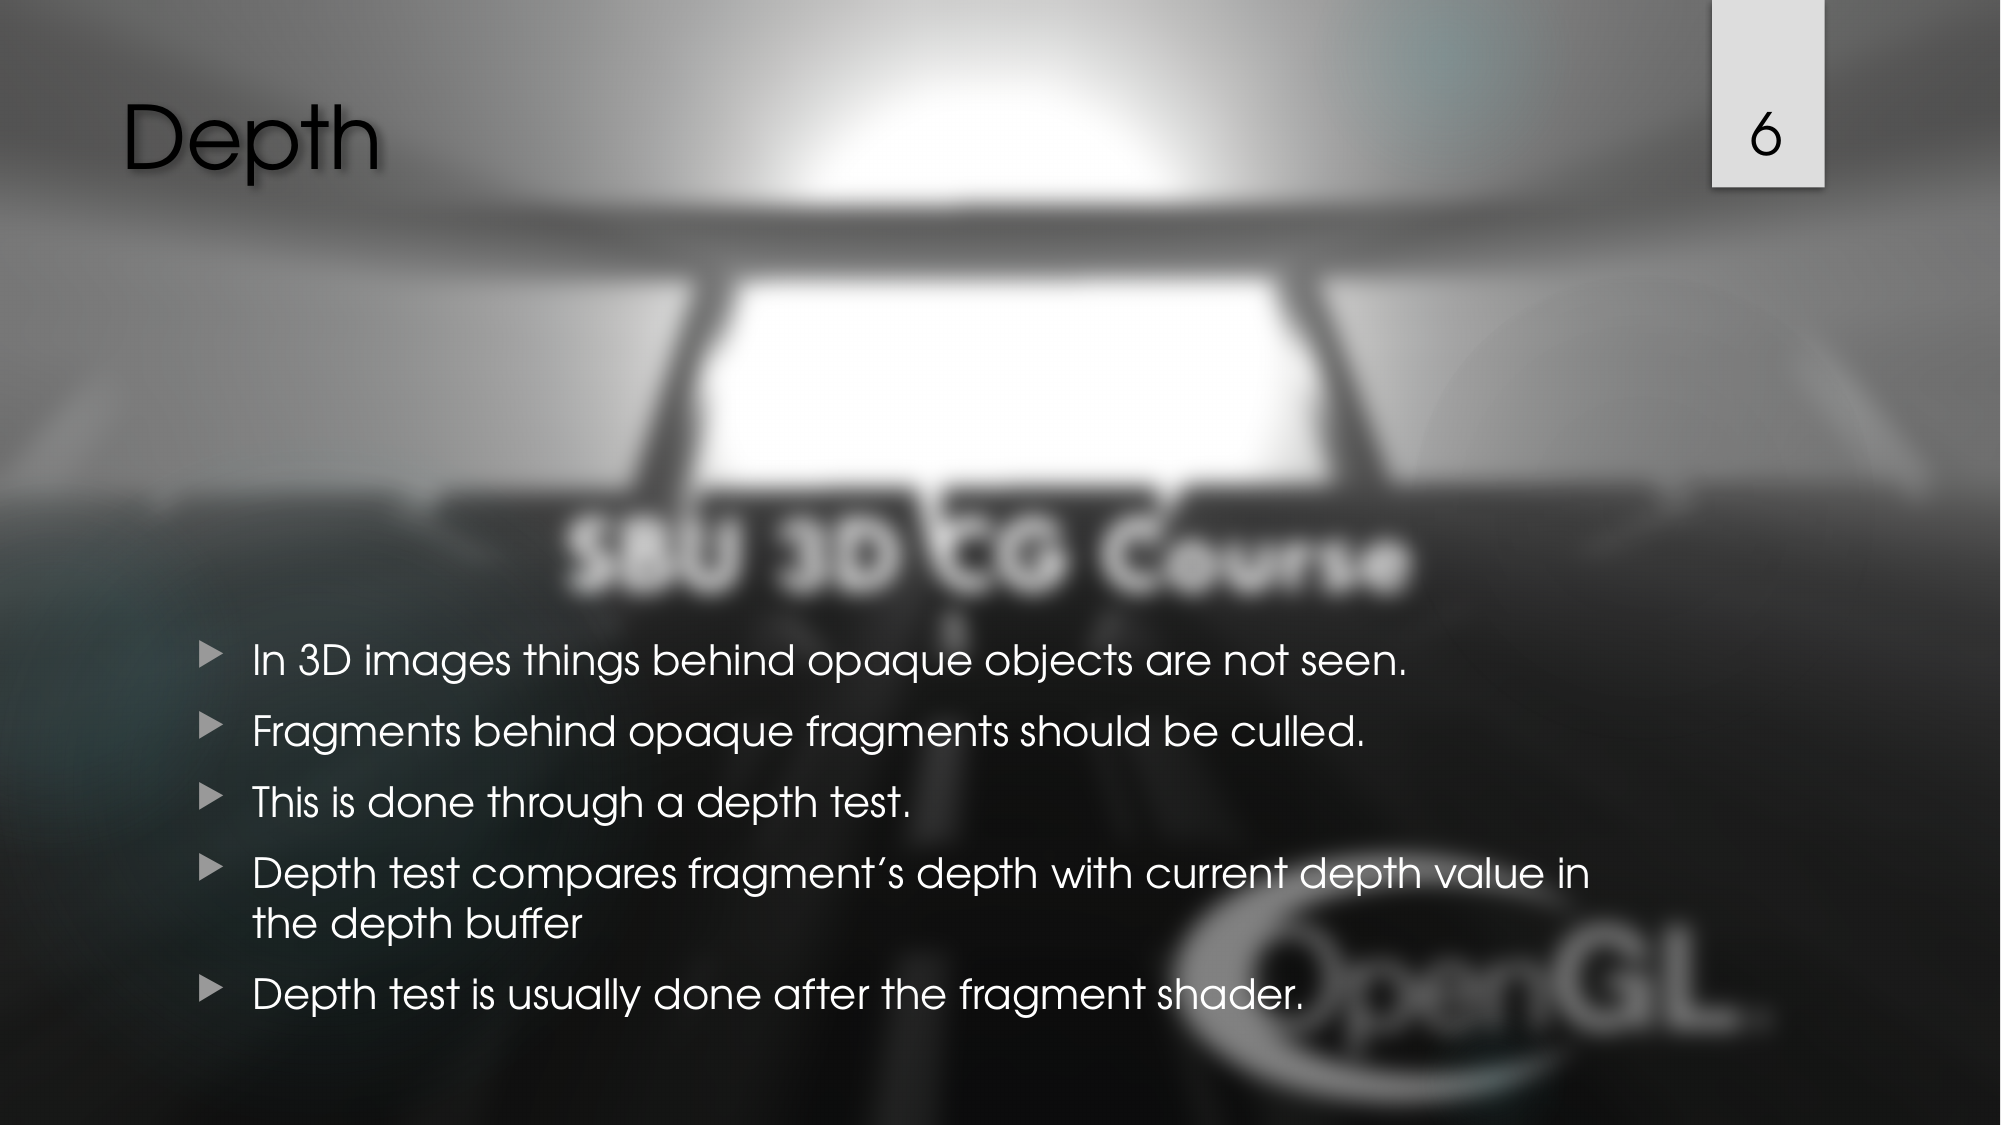

6
# Depth
In 3D images things behind opaque objects are not seen.
Fragments behind opaque fragments should be culled.
This is done through a depth test.
Depth test compares fragment’s depth with current depth value in the depth buffer
Depth test is usually done after the fragment shader.